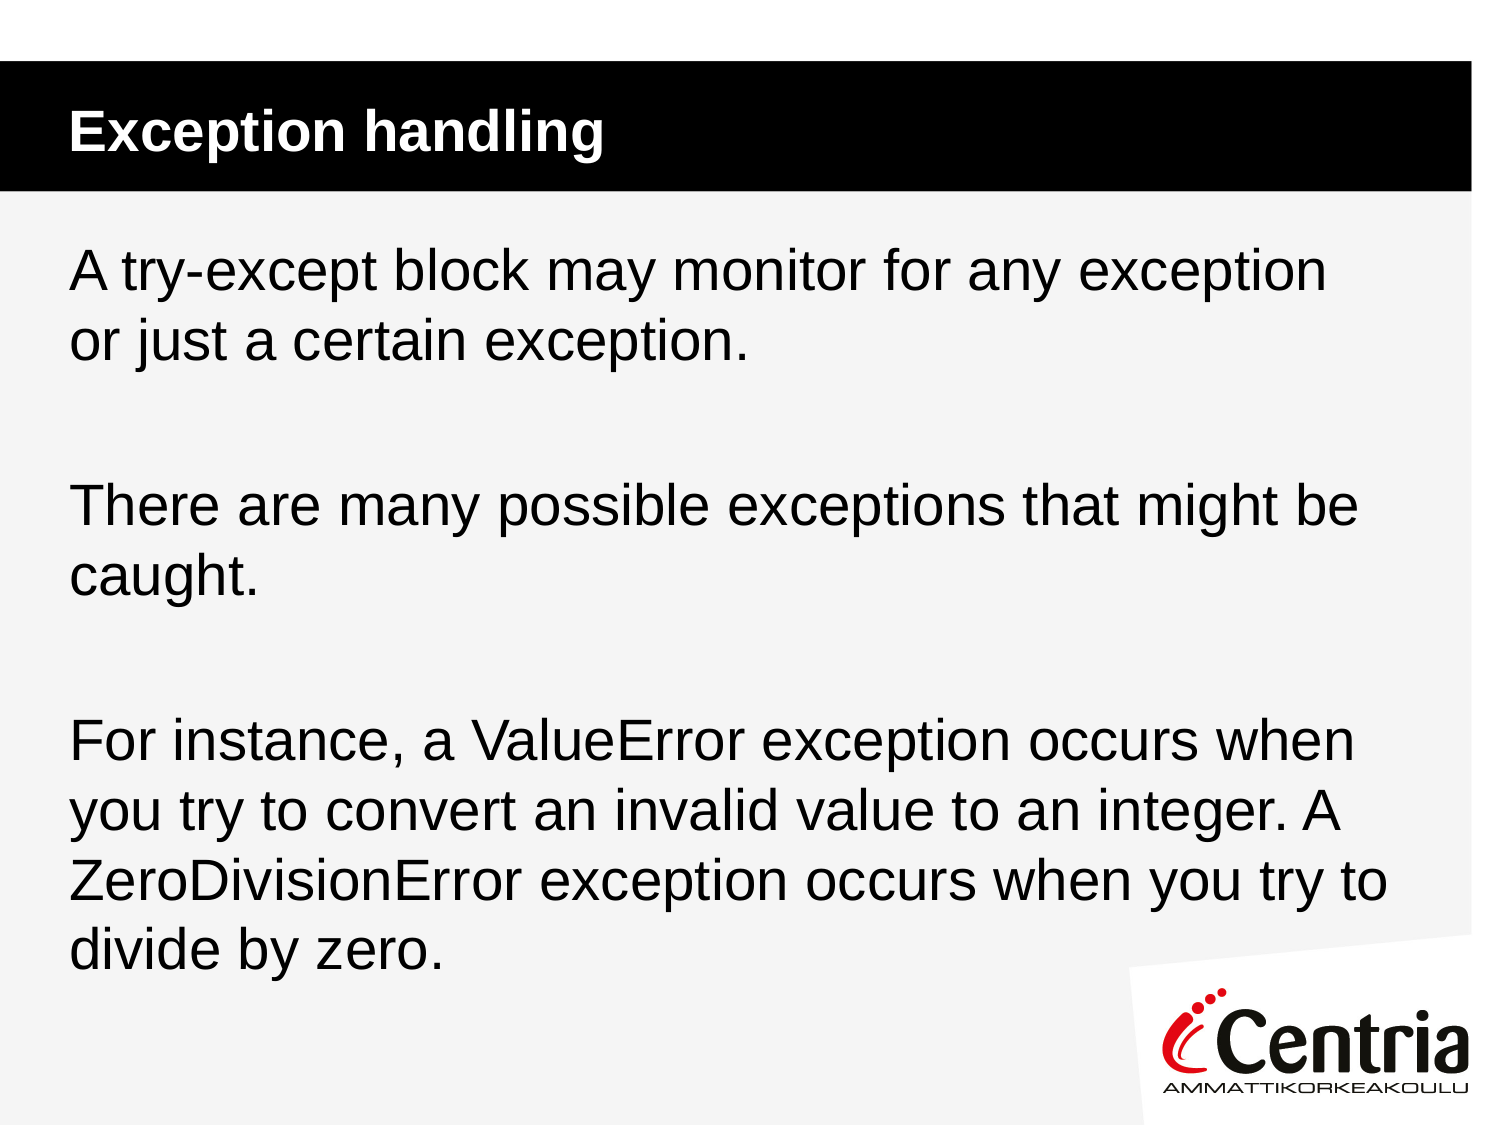

Exception handling
A try-except block may monitor for any exception or just a certain exception.

There are many possible exceptions that might be caught.

For instance, a ValueError exception occurs when you try to convert an invalid value to an integer. A ZeroDivisionError exception occurs when you try to divide by zero.